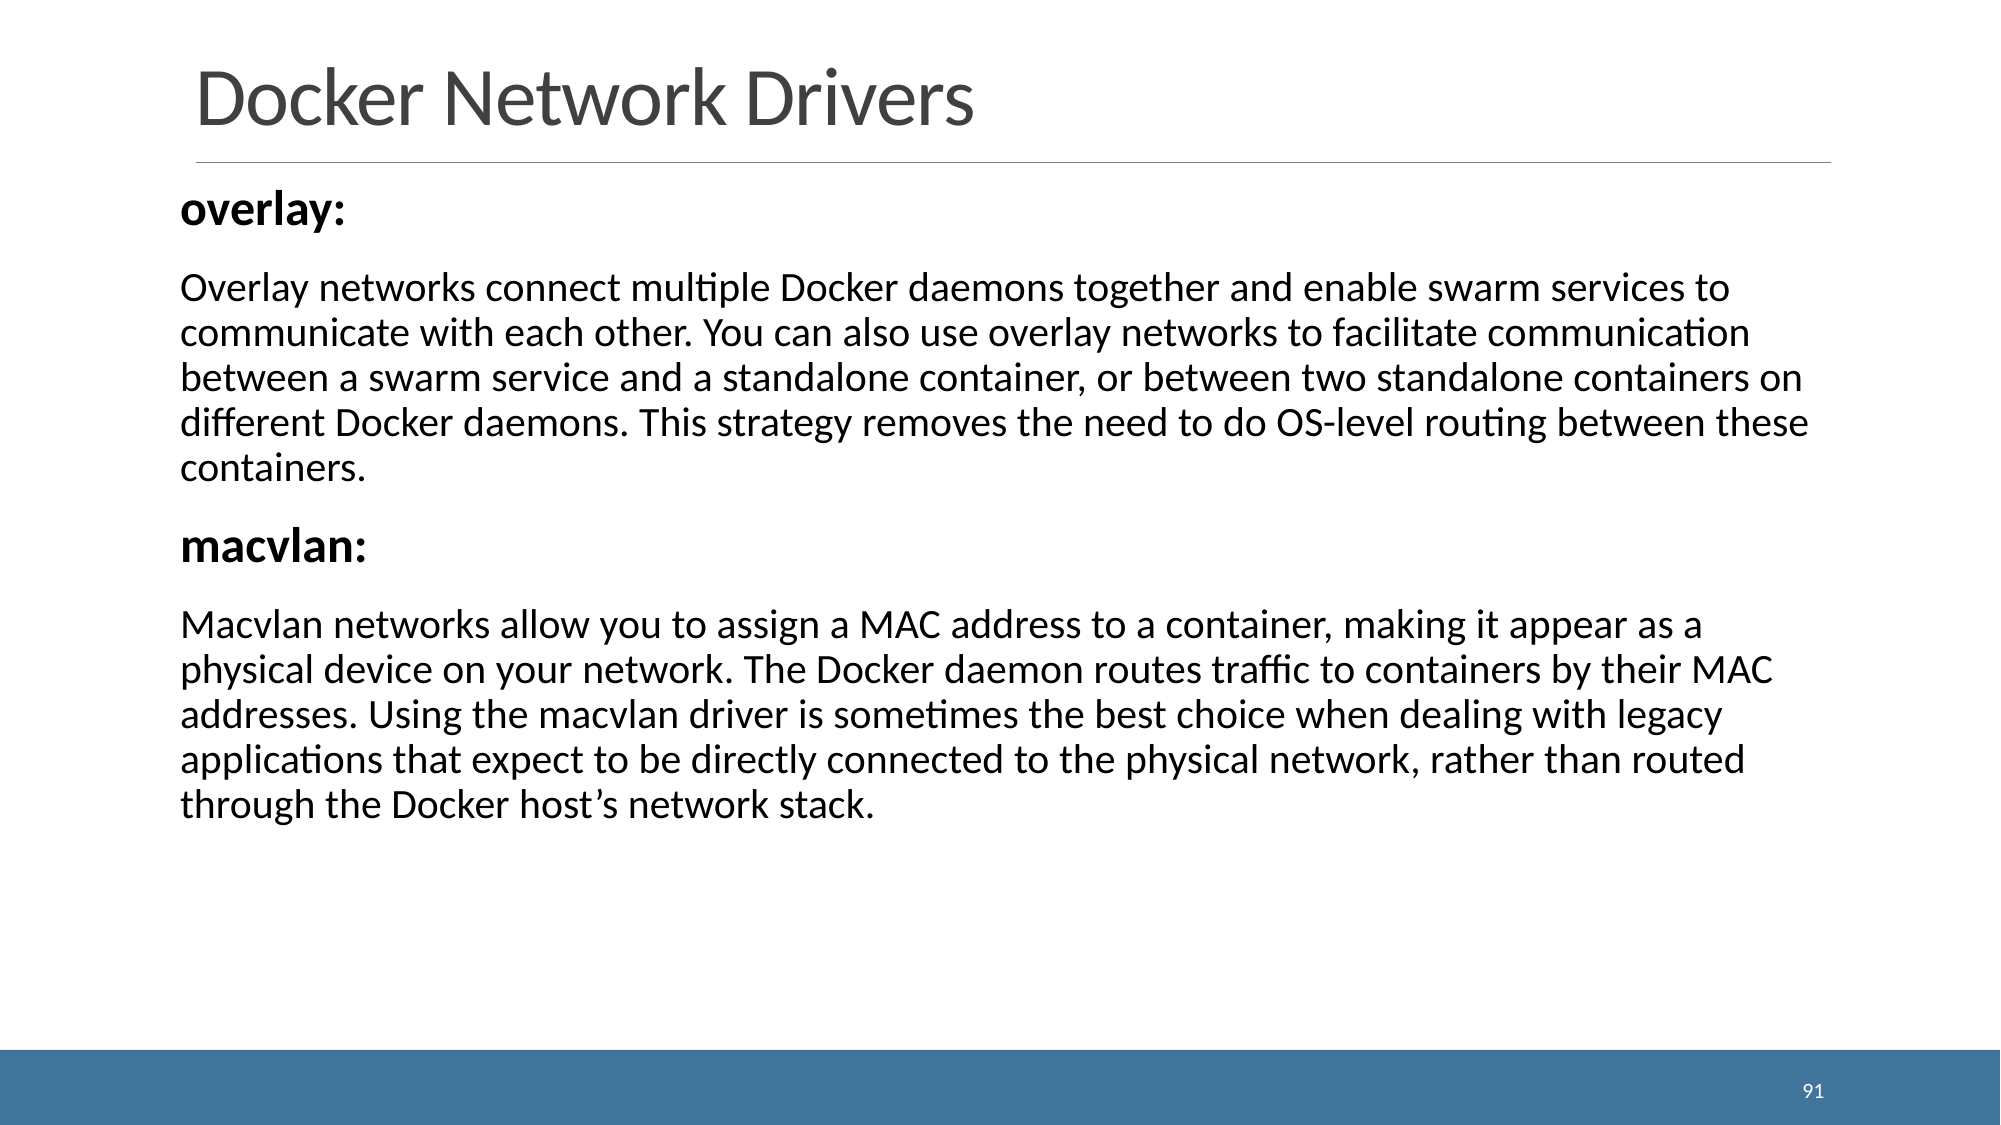

# Docker Network Drivers
overlay:
Overlay networks connect multiple Docker daemons together and enable swarm services to communicate with each other. You can also use overlay networks to facilitate communication between a swarm service and a standalone container, or between two standalone containers on different Docker daemons. This strategy removes the need to do OS-level routing between these containers.
macvlan:
Macvlan networks allow you to assign a MAC address to a container, making it appear as a physical device on your network. The Docker daemon routes traffic to containers by their MAC addresses. Using the macvlan driver is sometimes the best choice when dealing with legacy applications that expect to be directly connected to the physical network, rather than routed through the Docker host’s network stack.

91